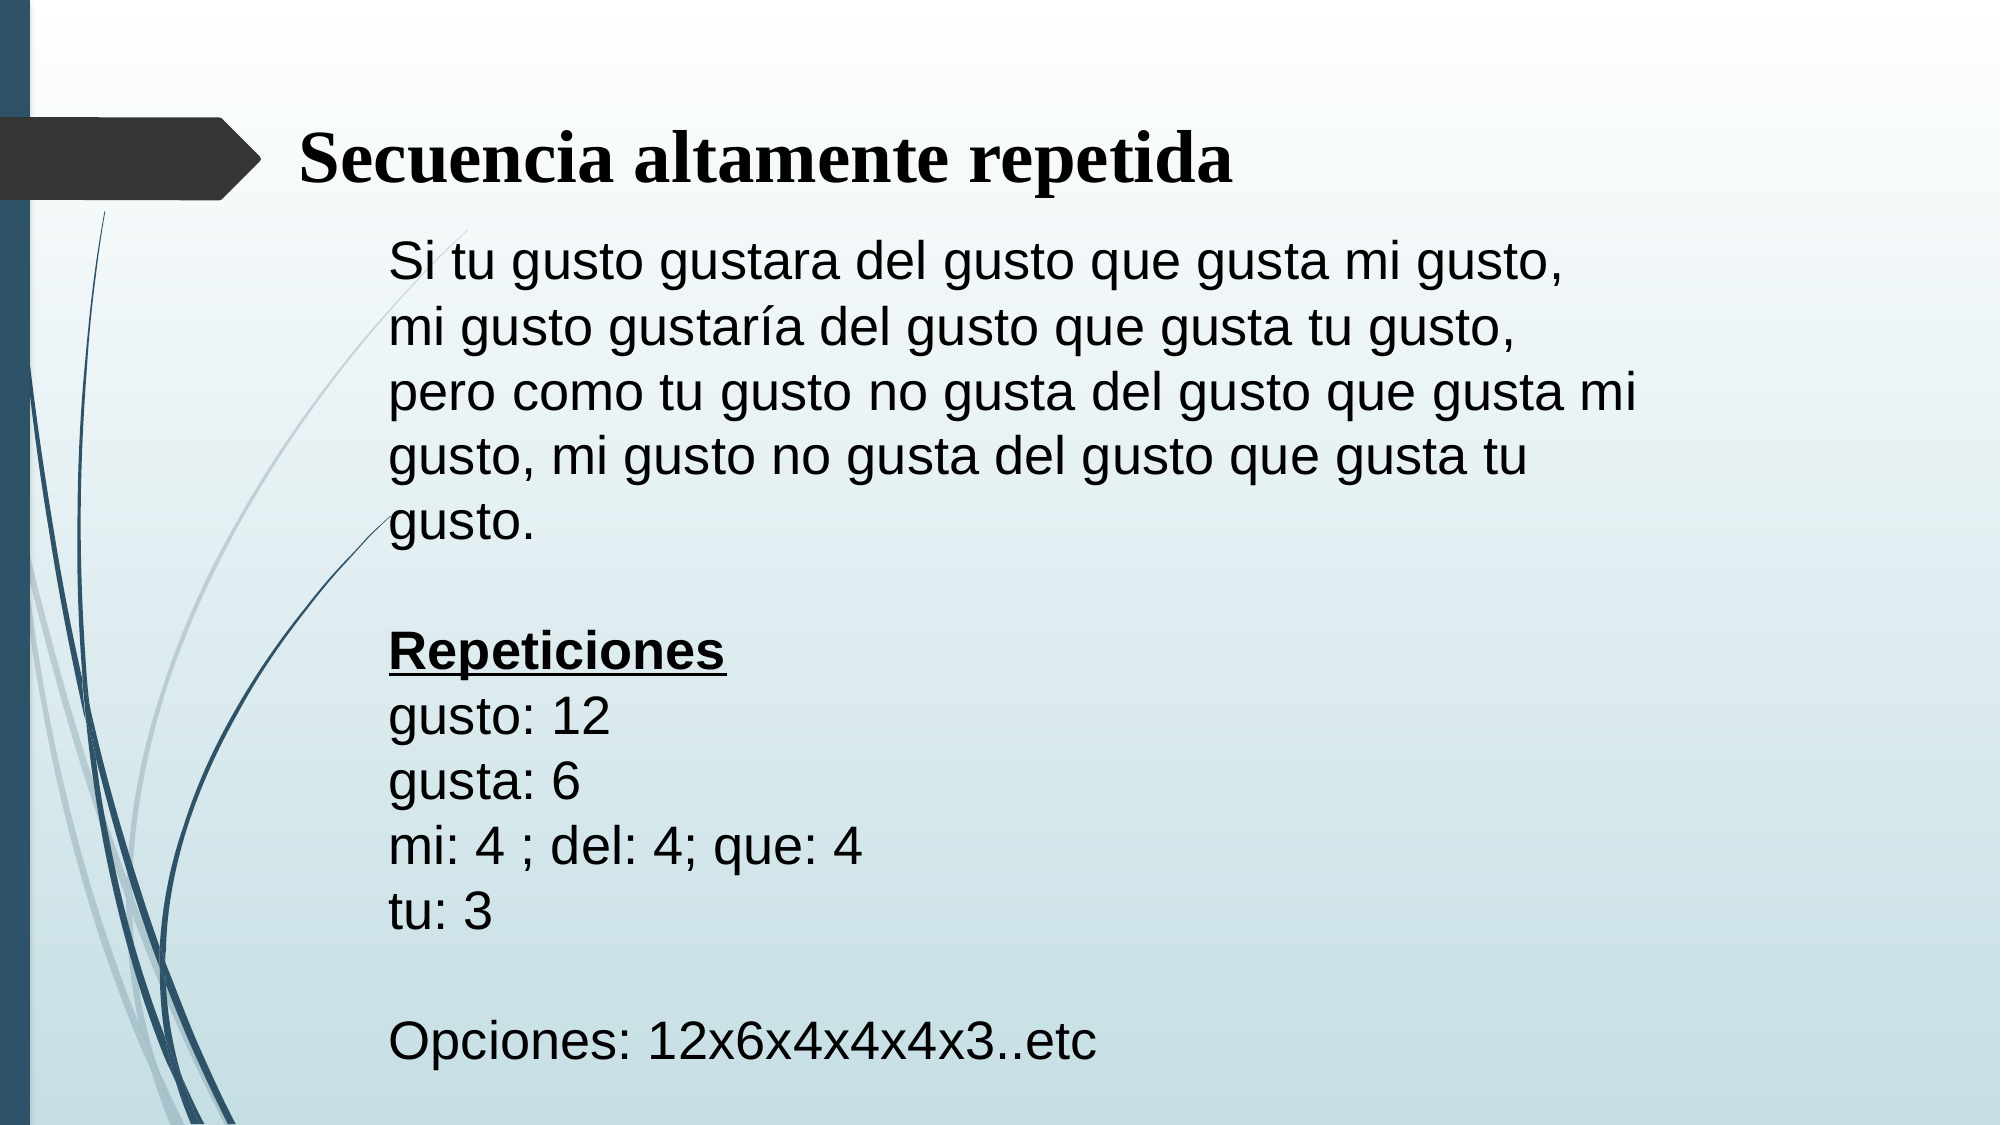

Secuencia altamente repetida

Si tu gusto gustara del gusto que gusta mi gusto,
mi gusto gustaría del gusto que gusta tu gusto,
pero como tu gusto no gusta del gusto que gusta mi gusto, mi gusto no gusta del gusto que gusta tu gusto.

Repeticiones
gusto: 12
gusta: 6
mi: 4 ; del: 4; que: 4
tu: 3

Opciones: 12x6x4x4x4x3..etc